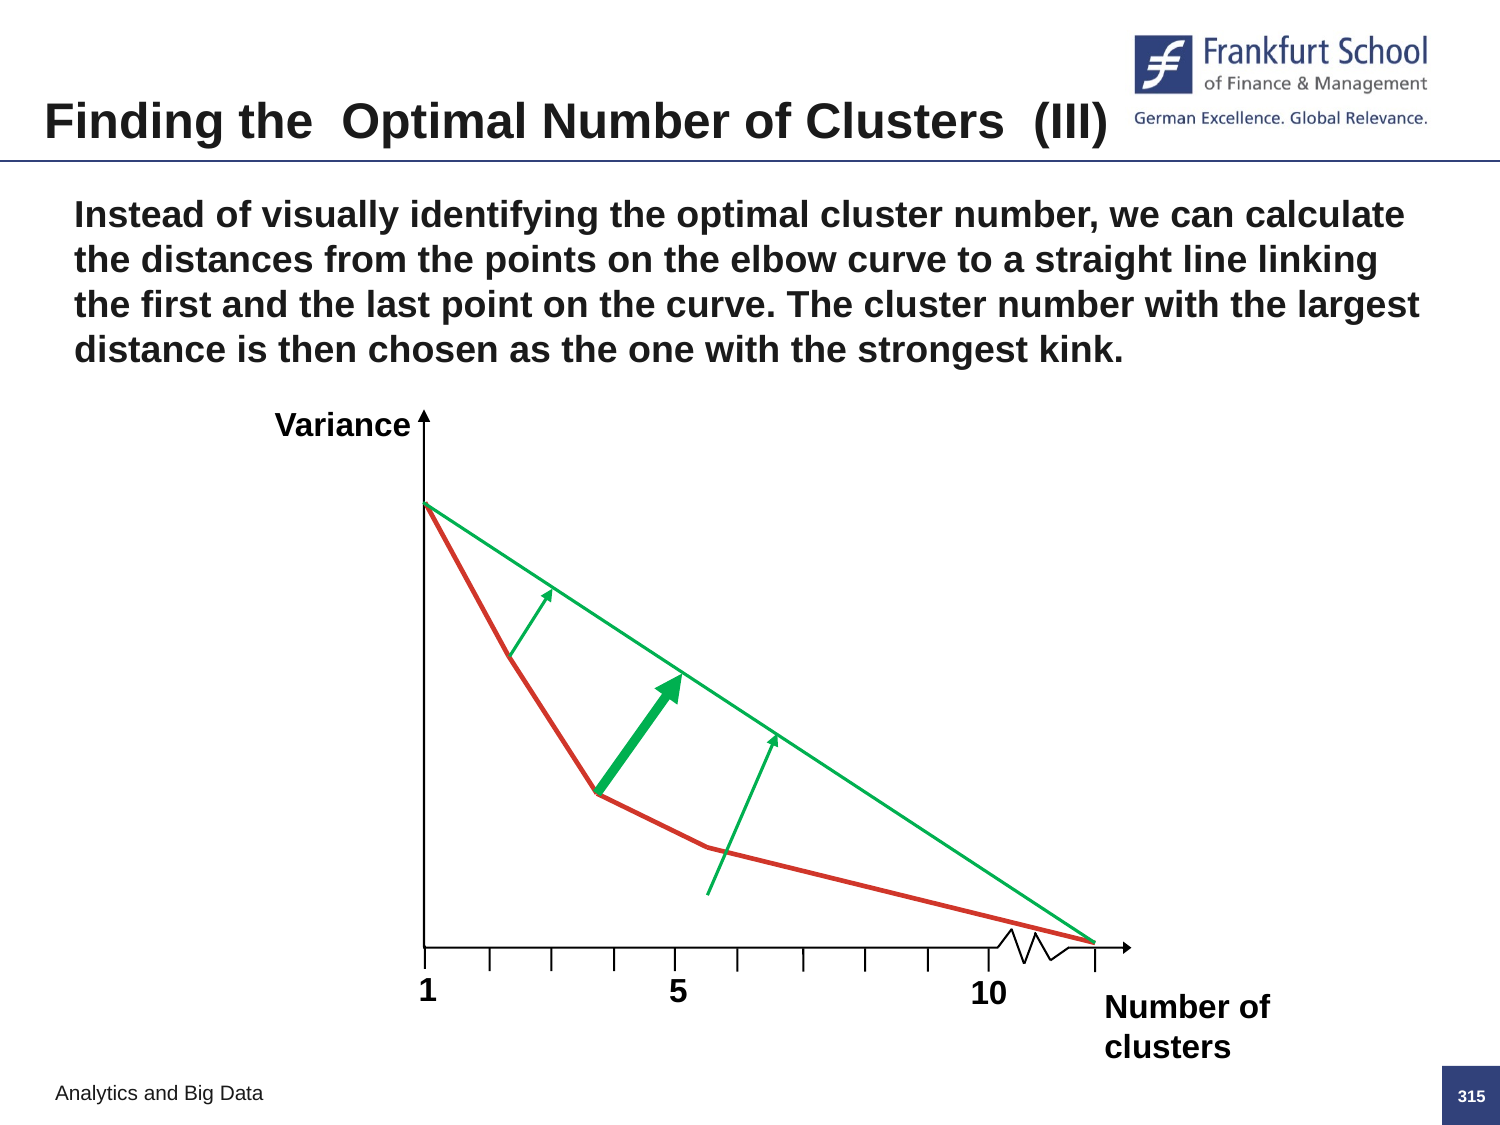

Finding the  Optimal Number of Clusters  (III)
Instead of visually identifying the optimal cluster number, we can calculate the distances from the points on the elbow curve to a straight line linking the first and the last point on the curve. The cluster number with the largest distance is then chosen as the one with the strongest kink.
Variance

1
5
10
Number of clusters
315